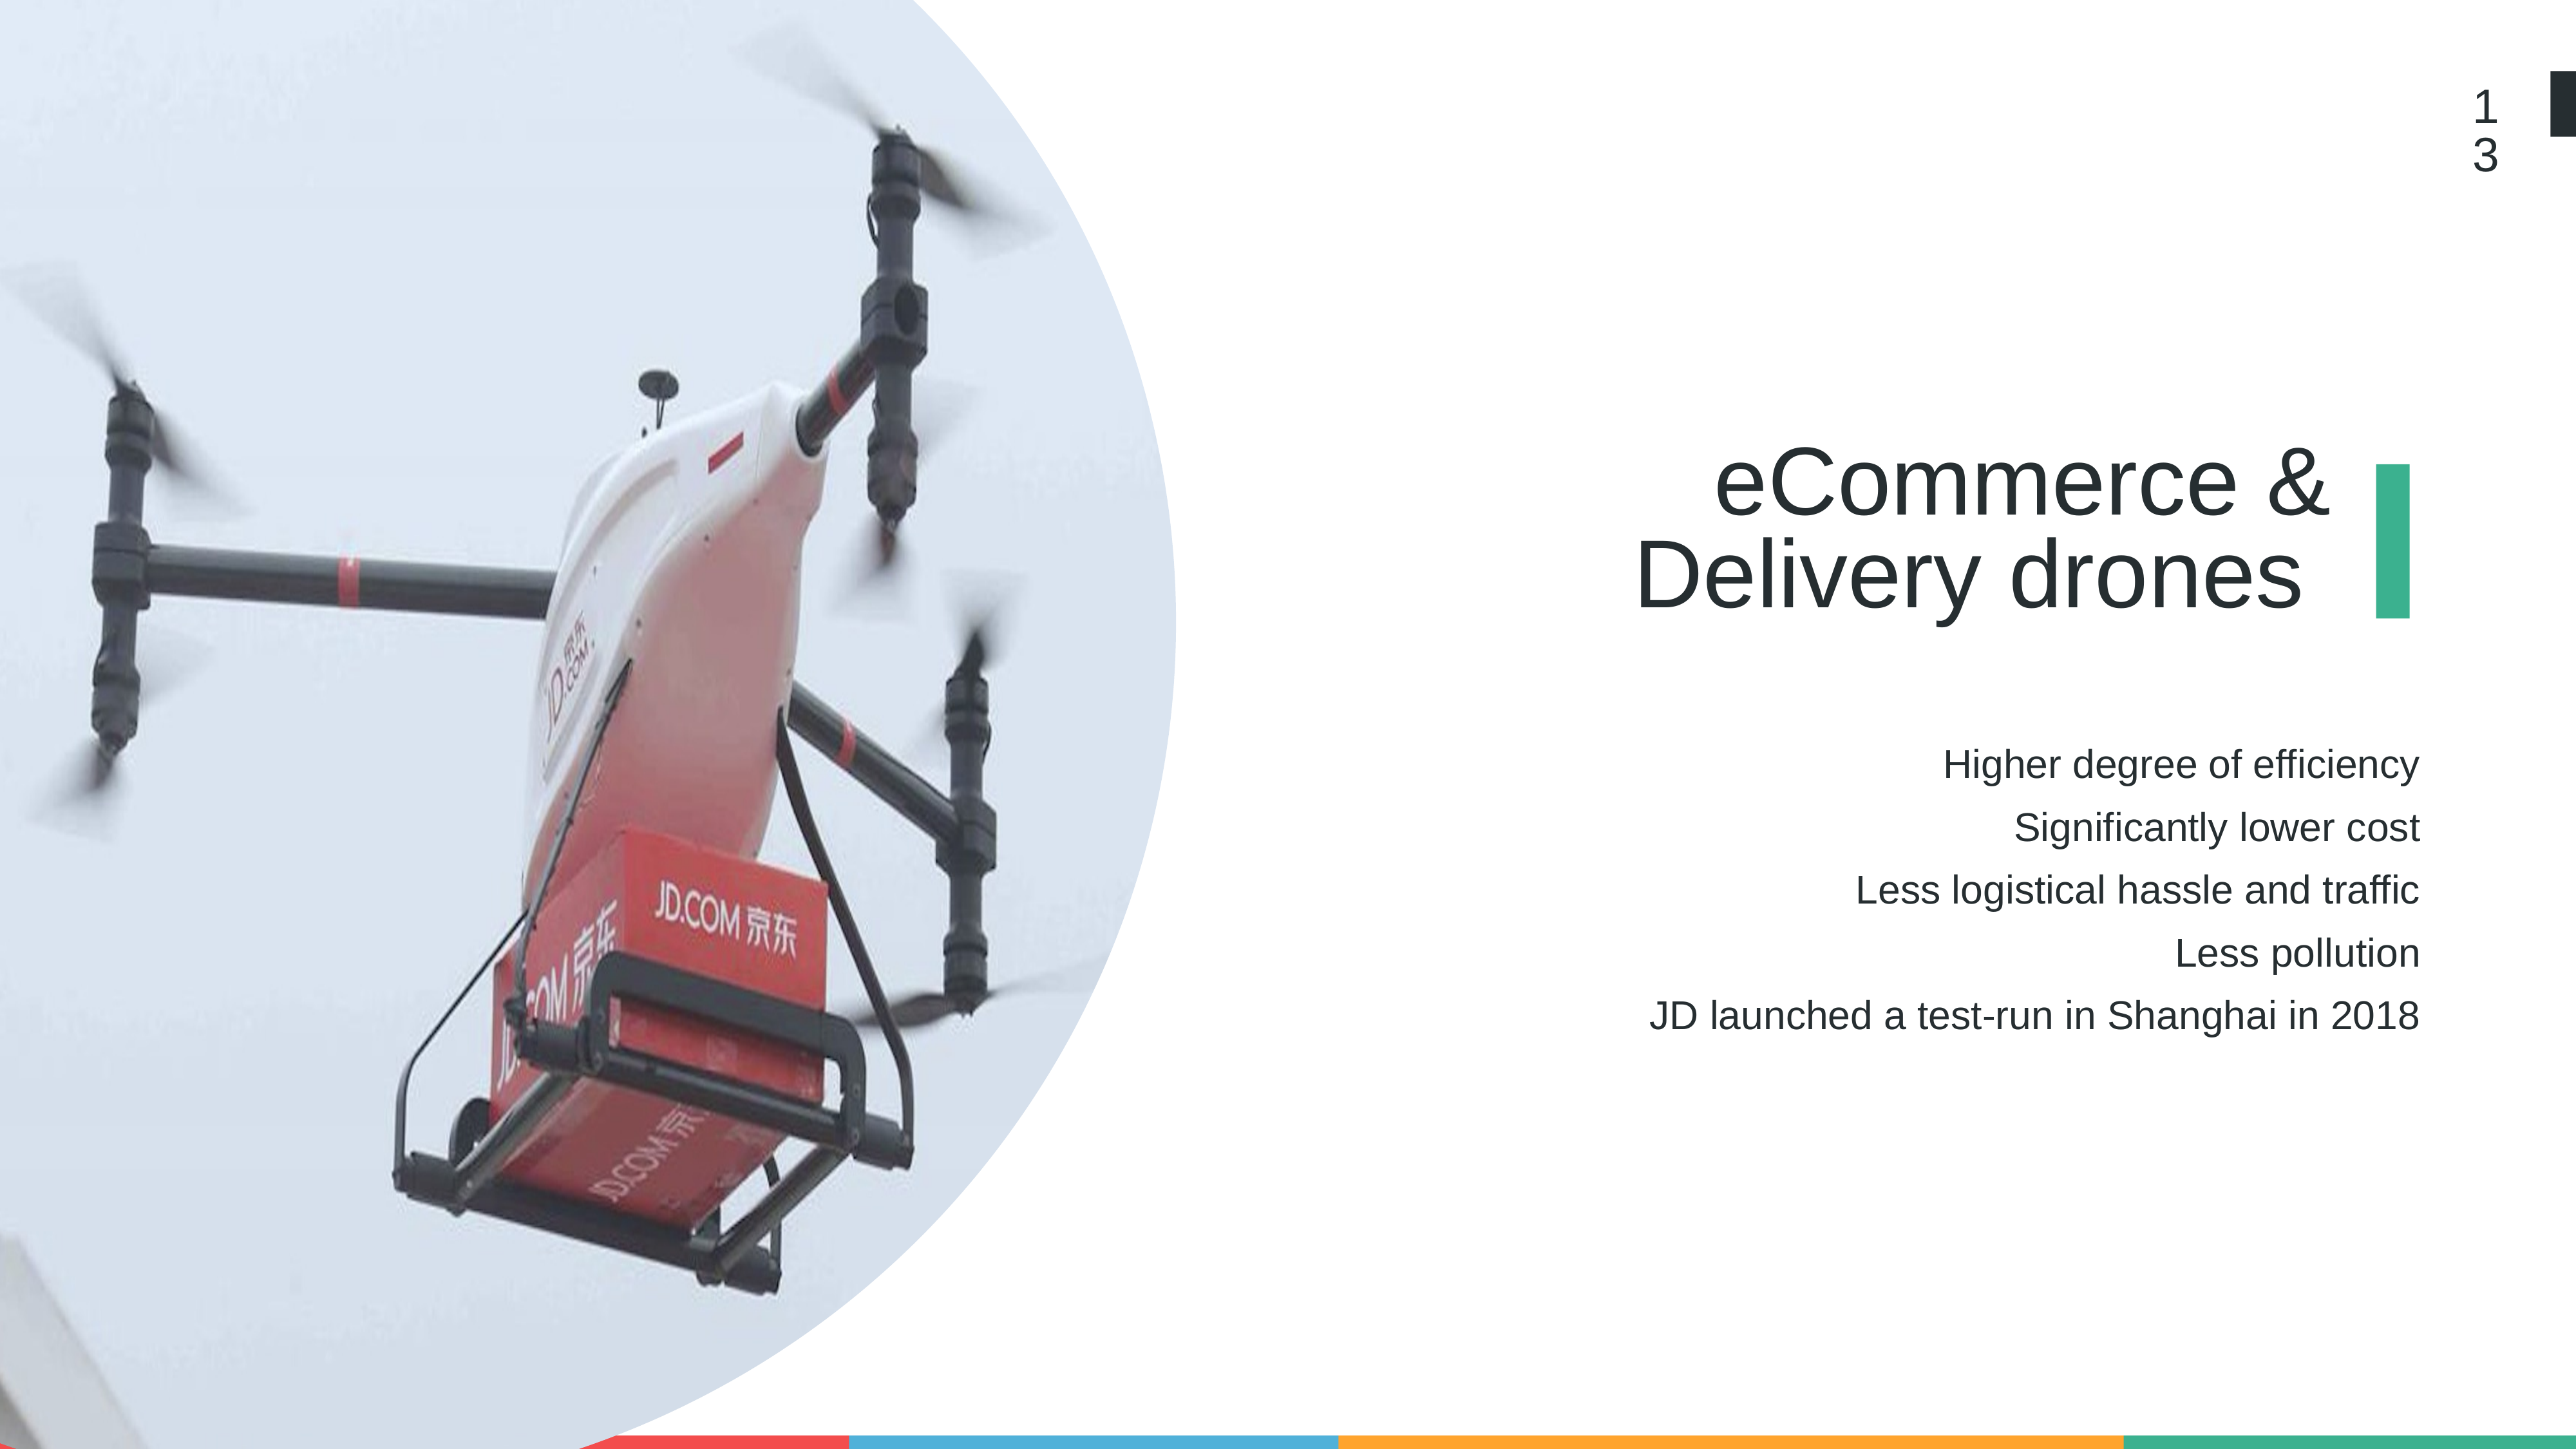

13
eCommerce & Delivery drones

Higher degree of efficiency
Significantly lower cost
Less logistical hassle and traffic
Less pollution
JD launched a test-run in Shanghai in 2018